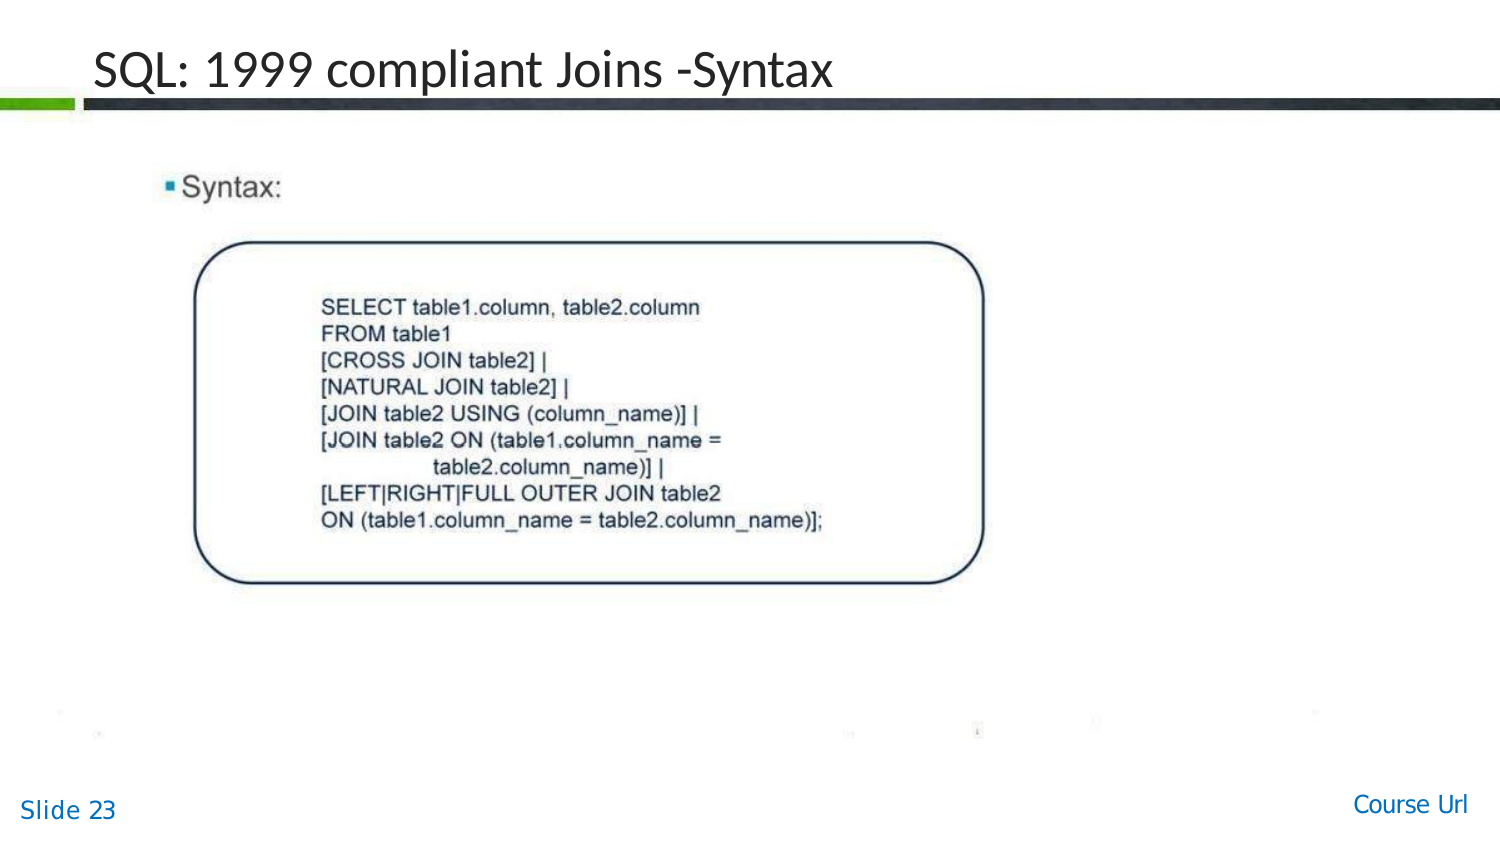

# SQL: 1999 compliant Joins -Syntax

Course Url
Slide 23